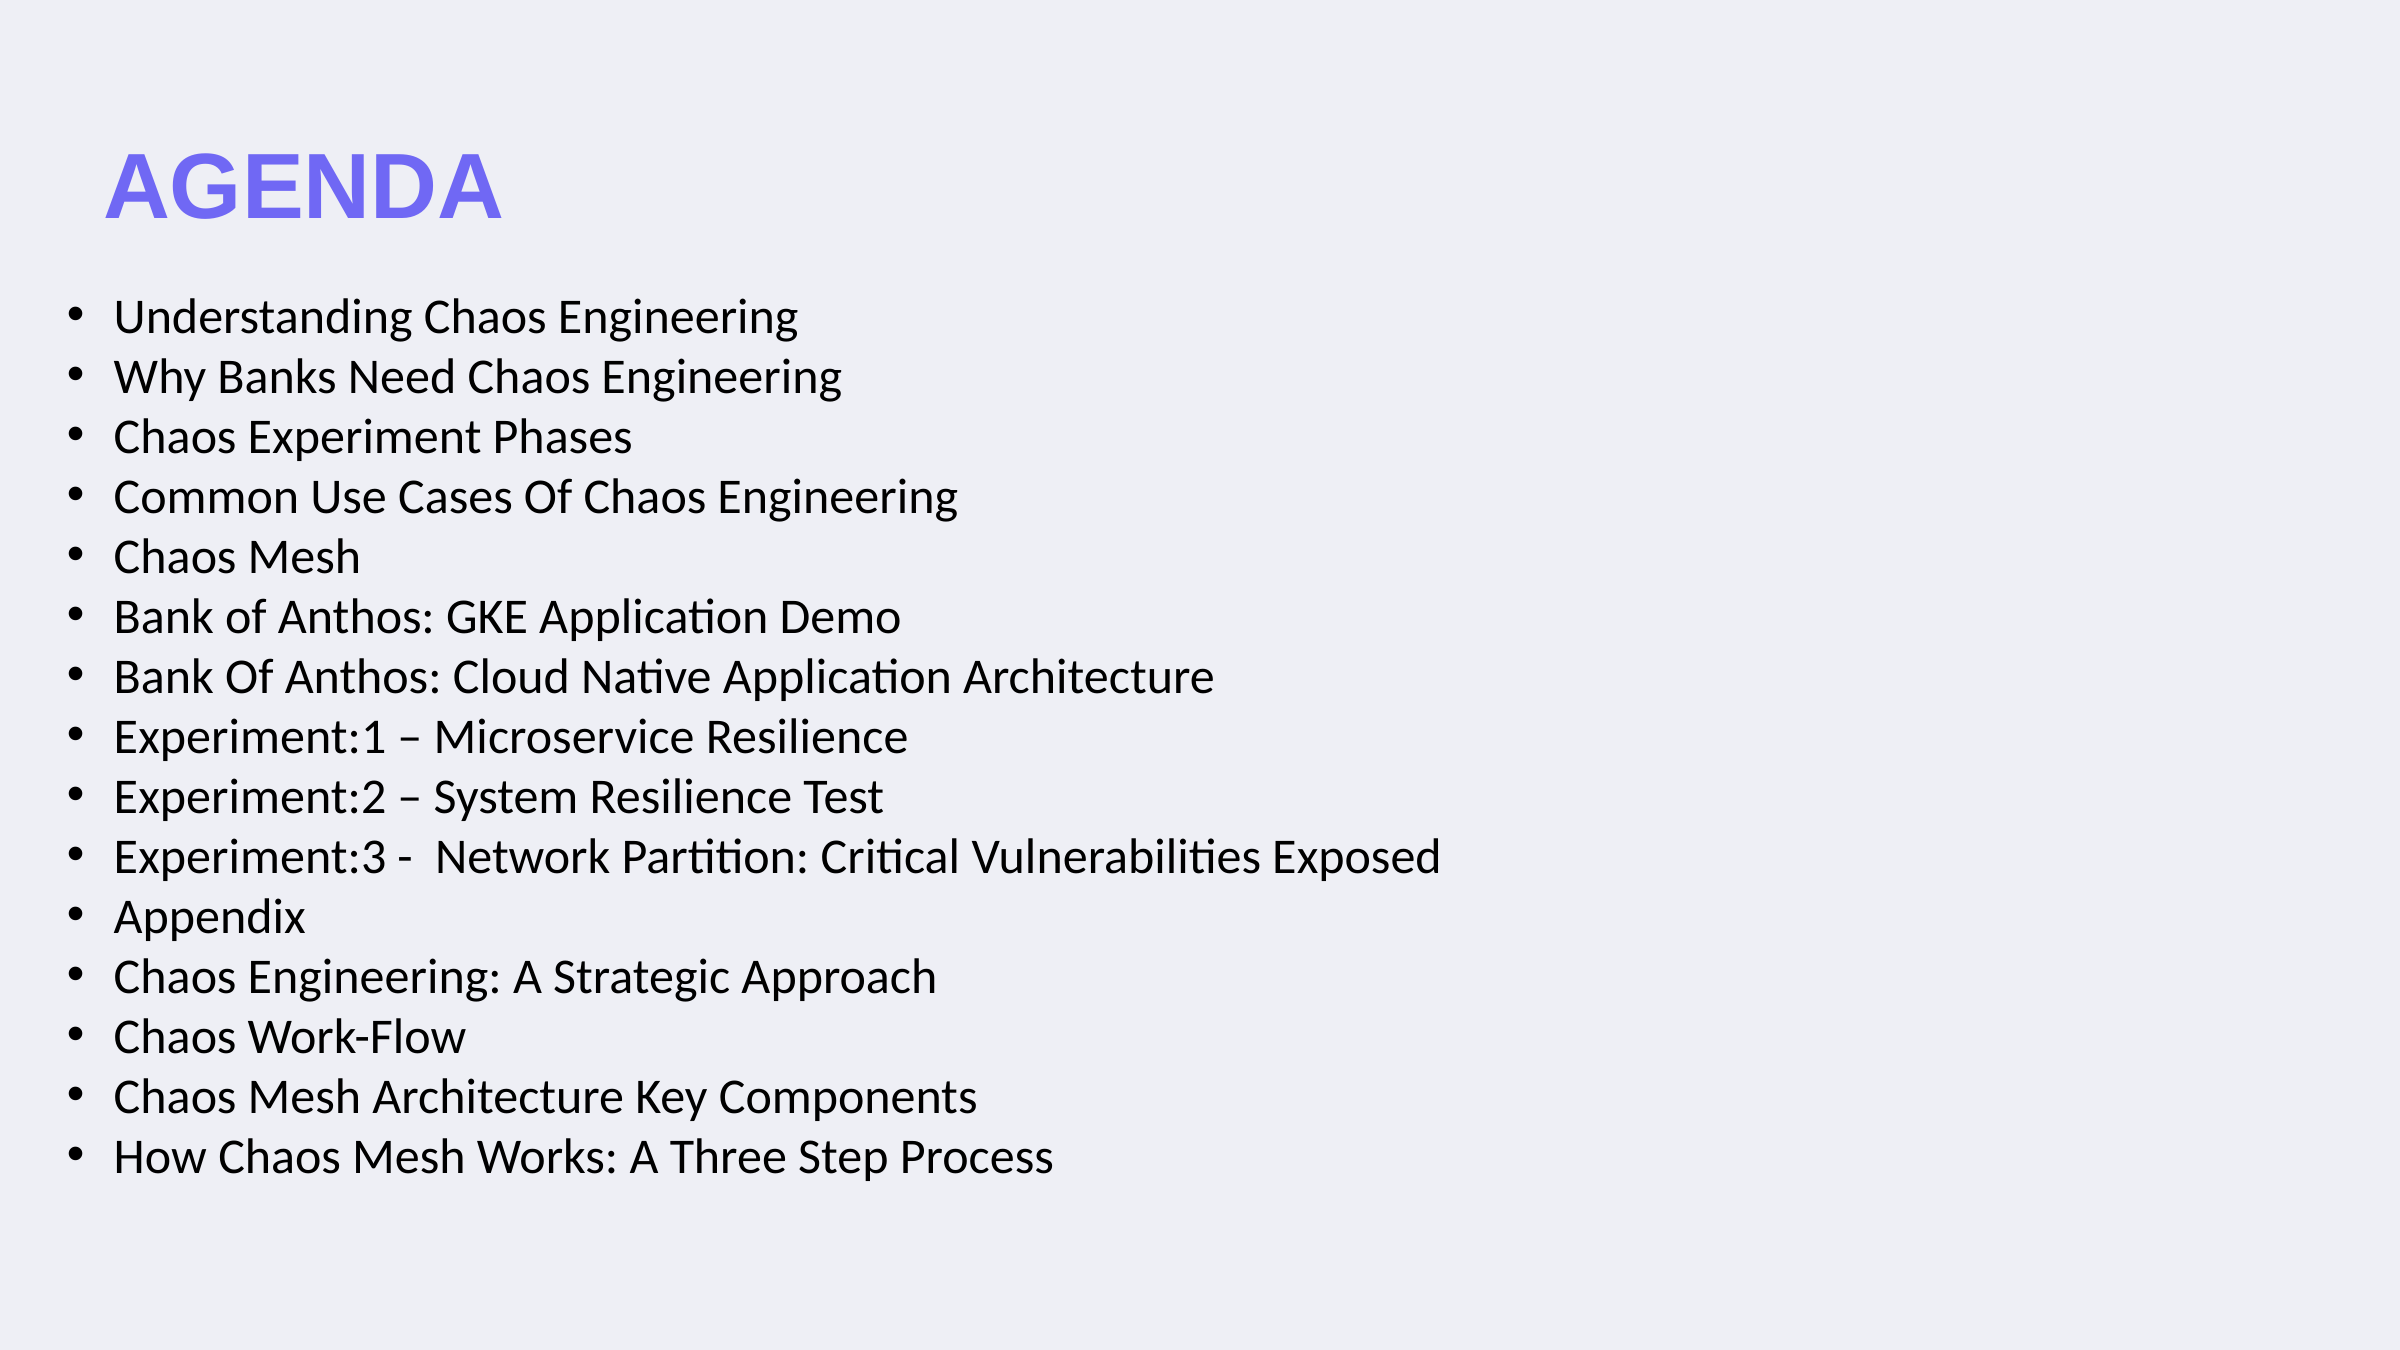

AGENDA
Understanding Chaos Engineering
Why Banks Need Chaos Engineering
Chaos Experiment Phases
Common Use Cases Of Chaos Engineering
Chaos Mesh
Bank of Anthos: GKE Application Demo
Bank Of Anthos: Cloud Native Application Architecture
Experiment:1 – Microservice Resilience
Experiment:2 – System Resilience Test
Experiment:3 -  Network Partition: Critical Vulnerabilities Exposed
Appendix
Chaos Engineering: A Strategic Approach
Chaos Work-Flow
Chaos Mesh Architecture Key Components
How Chaos Mesh Works: A Three Step Process